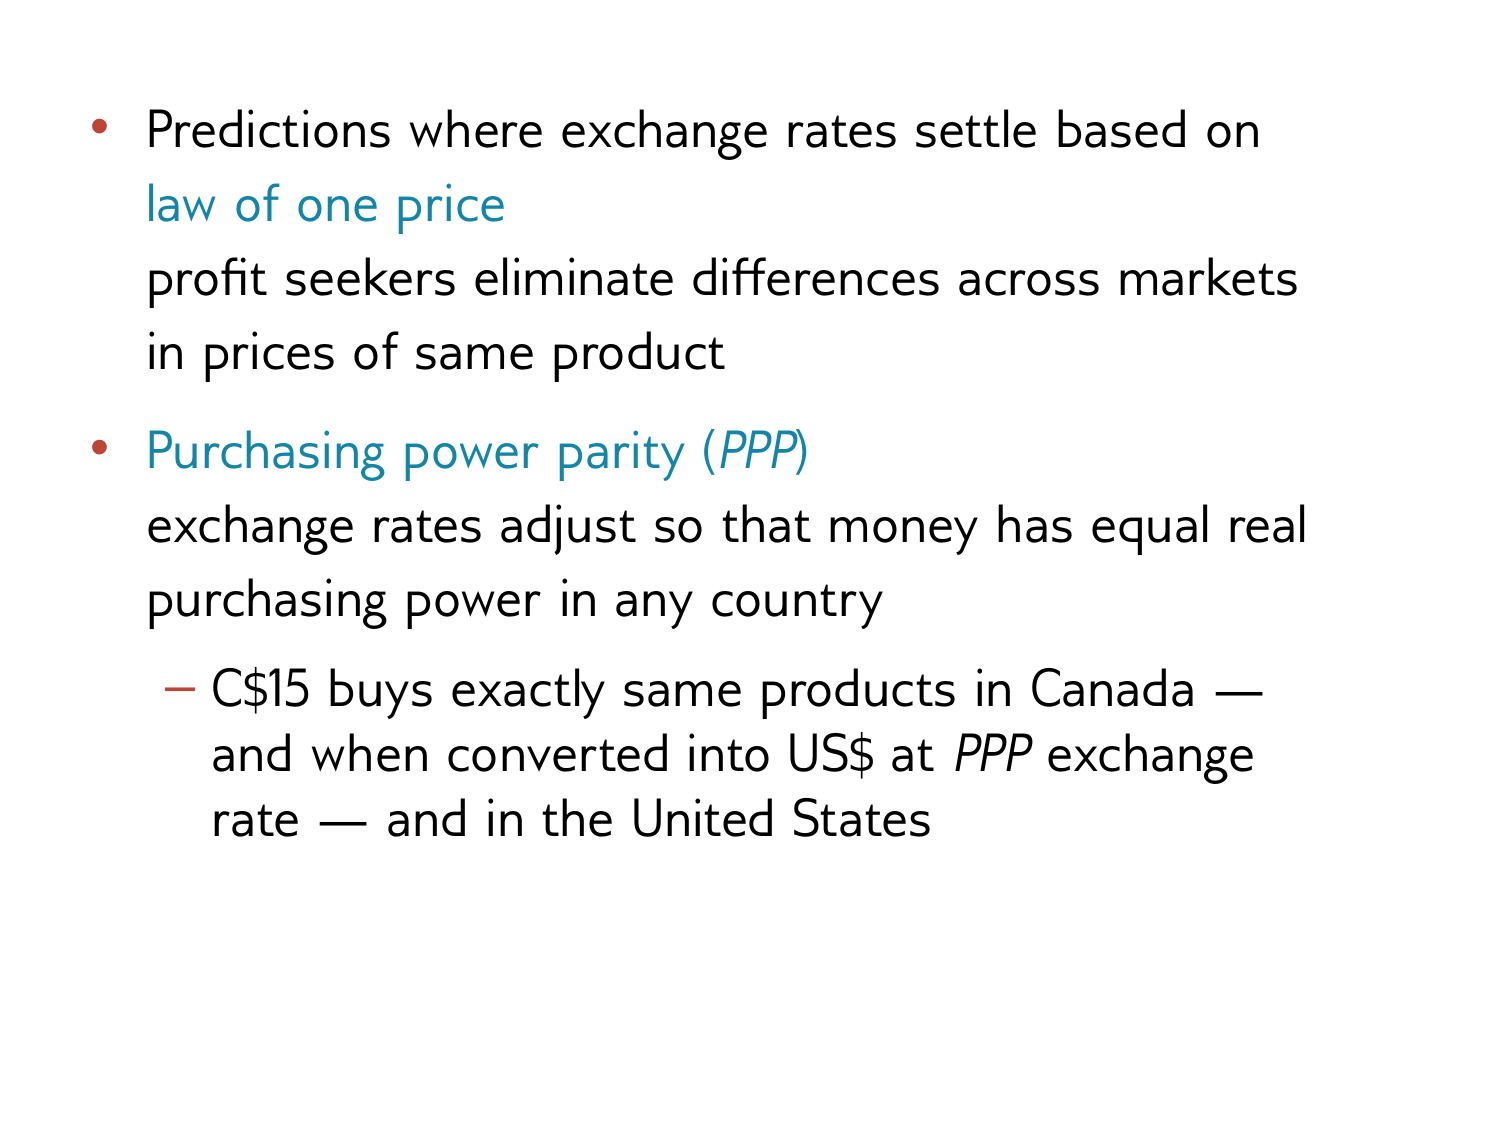

Predictions where exchange rates settle based on law of one price
profit seekers eliminate differences across markets in prices of same product
Purchasing power parity (PPP)
exchange rates adjust so that money has equal real purchasing power in any country
C$15 buys exactly same products in Canada — and when converted into US$ at PPP exchange rate — and in the United States